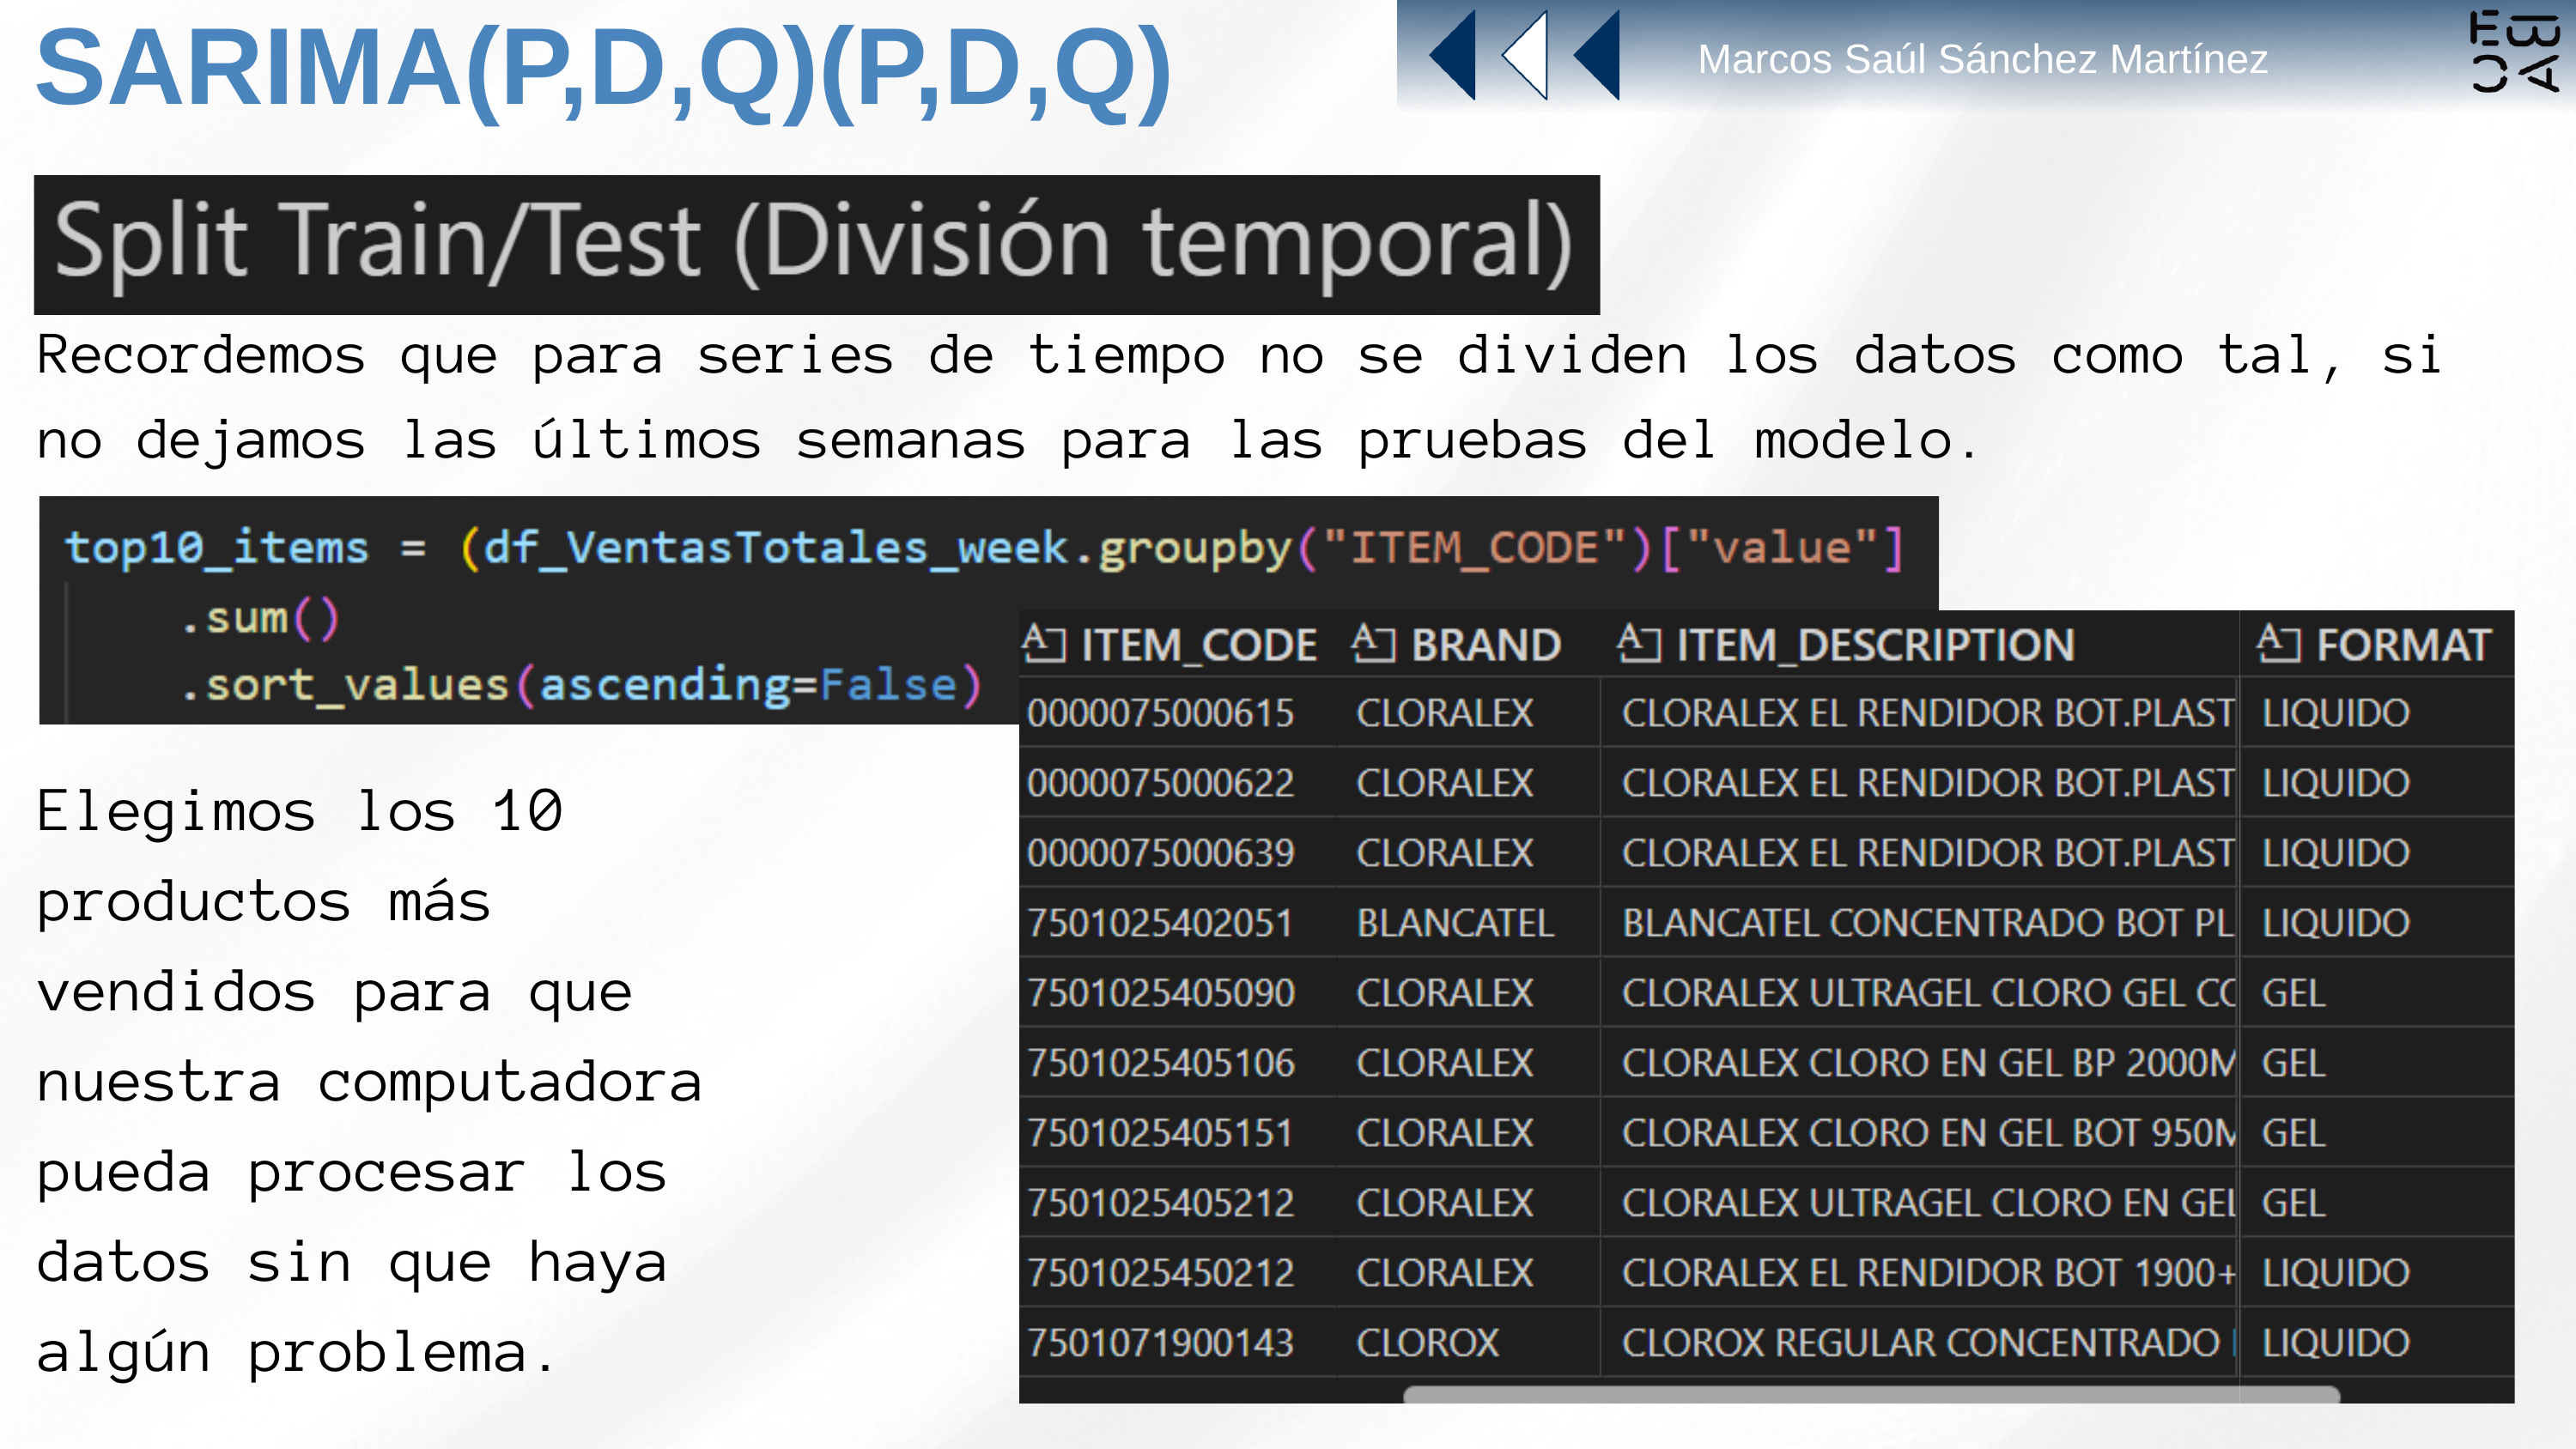

SARIMA(P,D,Q)(P,D,Q)

Marcos Saúl Sánchez Martínez

Recordemos que para series de tiempo no se dividen los datos como tal, si no dejamos las últimos semanas para las pruebas del modelo.

Elegimos los 10 productos más vendidos para que nuestra computadora pueda procesar los datos sin que haya algún problema.